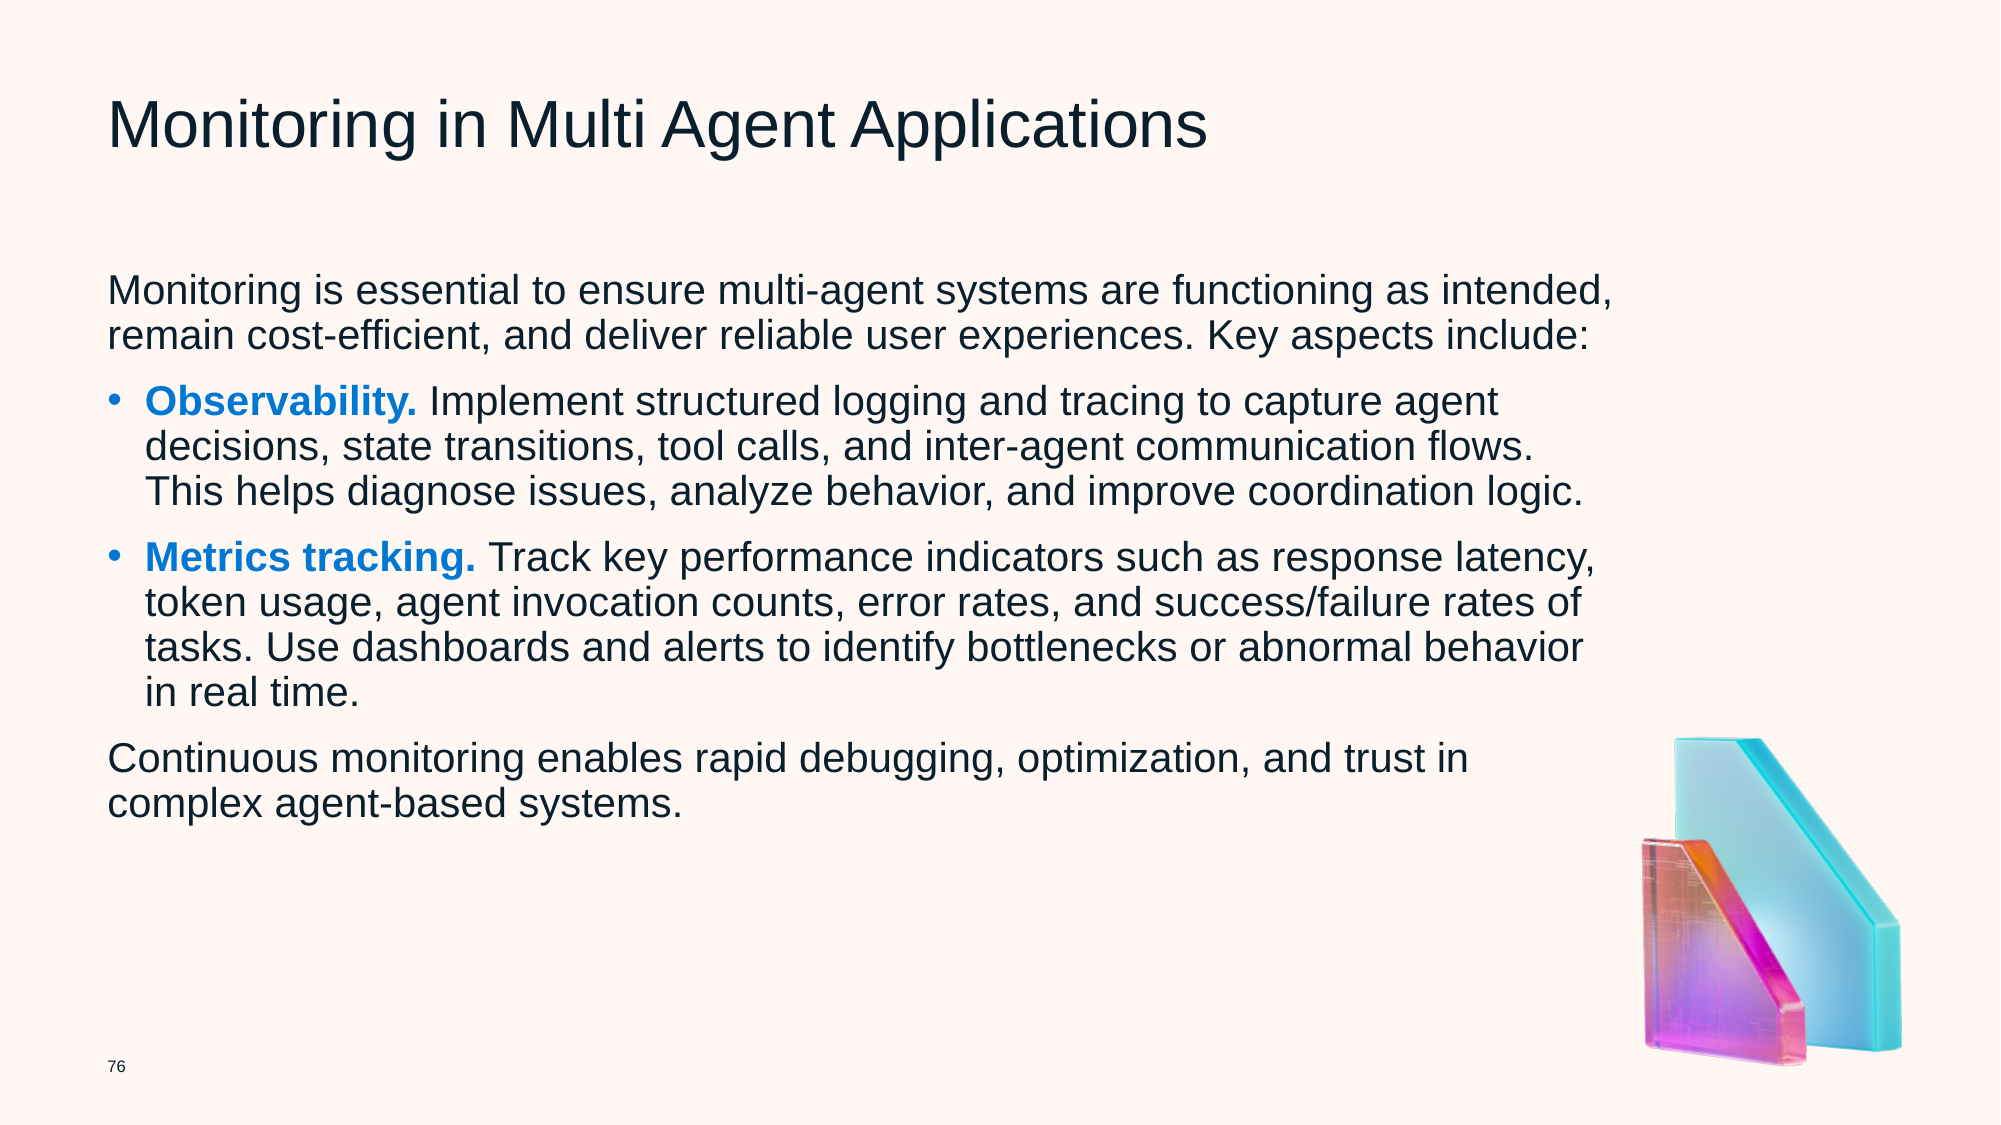

# Monitoring in Multi Agent Applications
Monitoring is essential to ensure multi-agent systems are functioning as intended, remain cost-efficient, and deliver reliable user experiences. Key aspects include:
Observability. Implement structured logging and tracing to capture agent decisions, state transitions, tool calls, and inter-agent communication flows. This helps diagnose issues, analyze behavior, and improve coordination logic.
Metrics tracking. Track key performance indicators such as response latency, token usage, agent invocation counts, error rates, and success/failure rates of tasks. Use dashboards and alerts to identify bottlenecks or abnormal behavior in real time.
Continuous monitoring enables rapid debugging, optimization, and trust in complex agent-based systems.

76